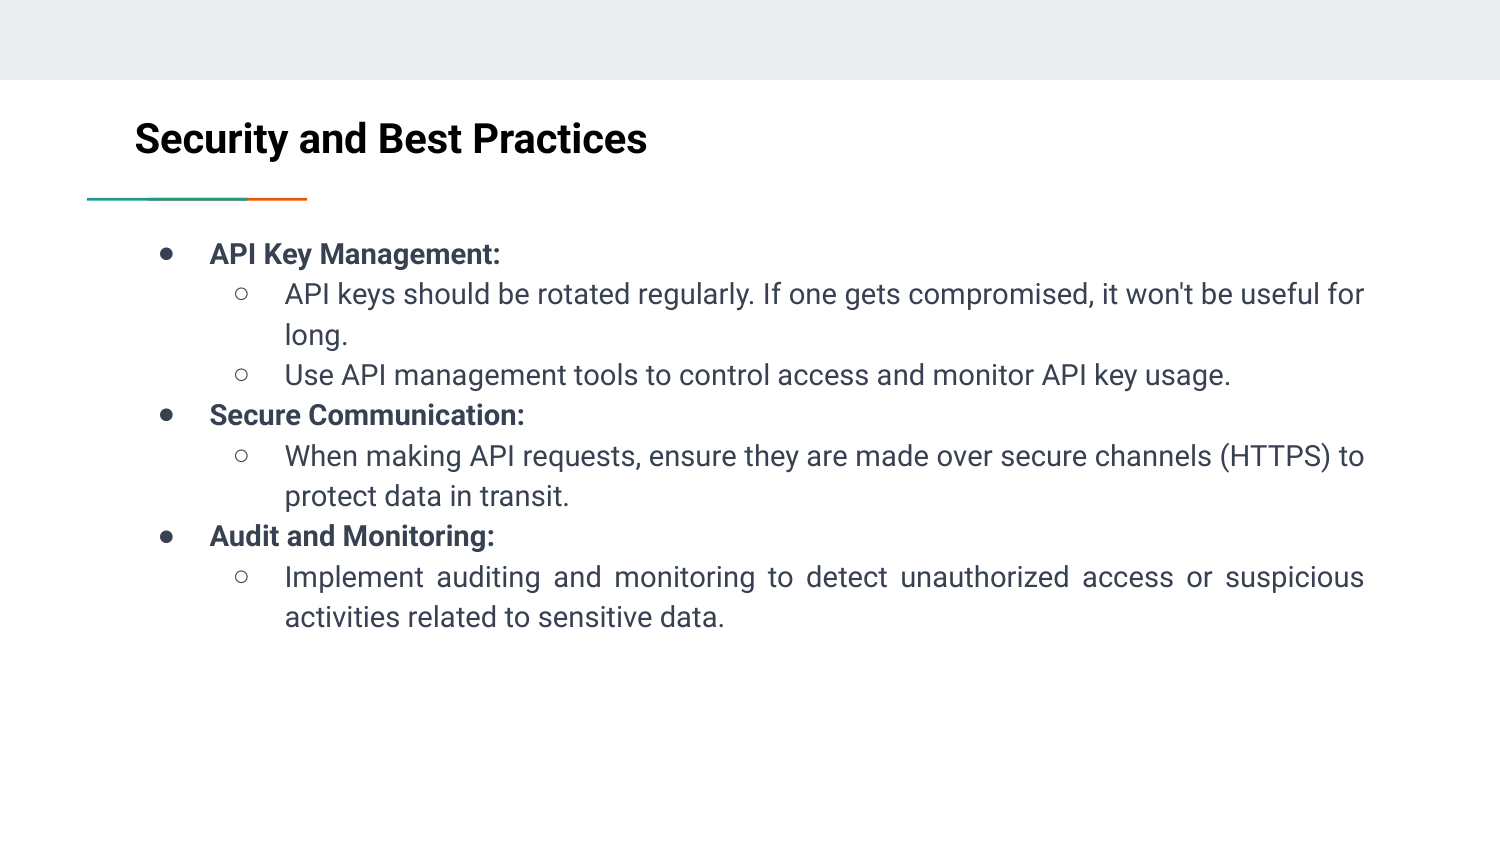

# Security and Best Practices

API Key Management:
API keys should be rotated regularly. If one gets compromised, it won't be useful for long.
Use API management tools to control access and monitor API key usage.
Secure Communication:
When making API requests, ensure they are made over secure channels (HTTPS) to protect data in transit.
Audit and Monitoring:
Implement auditing and monitoring to detect unauthorized access or suspicious activities related to sensitive data.